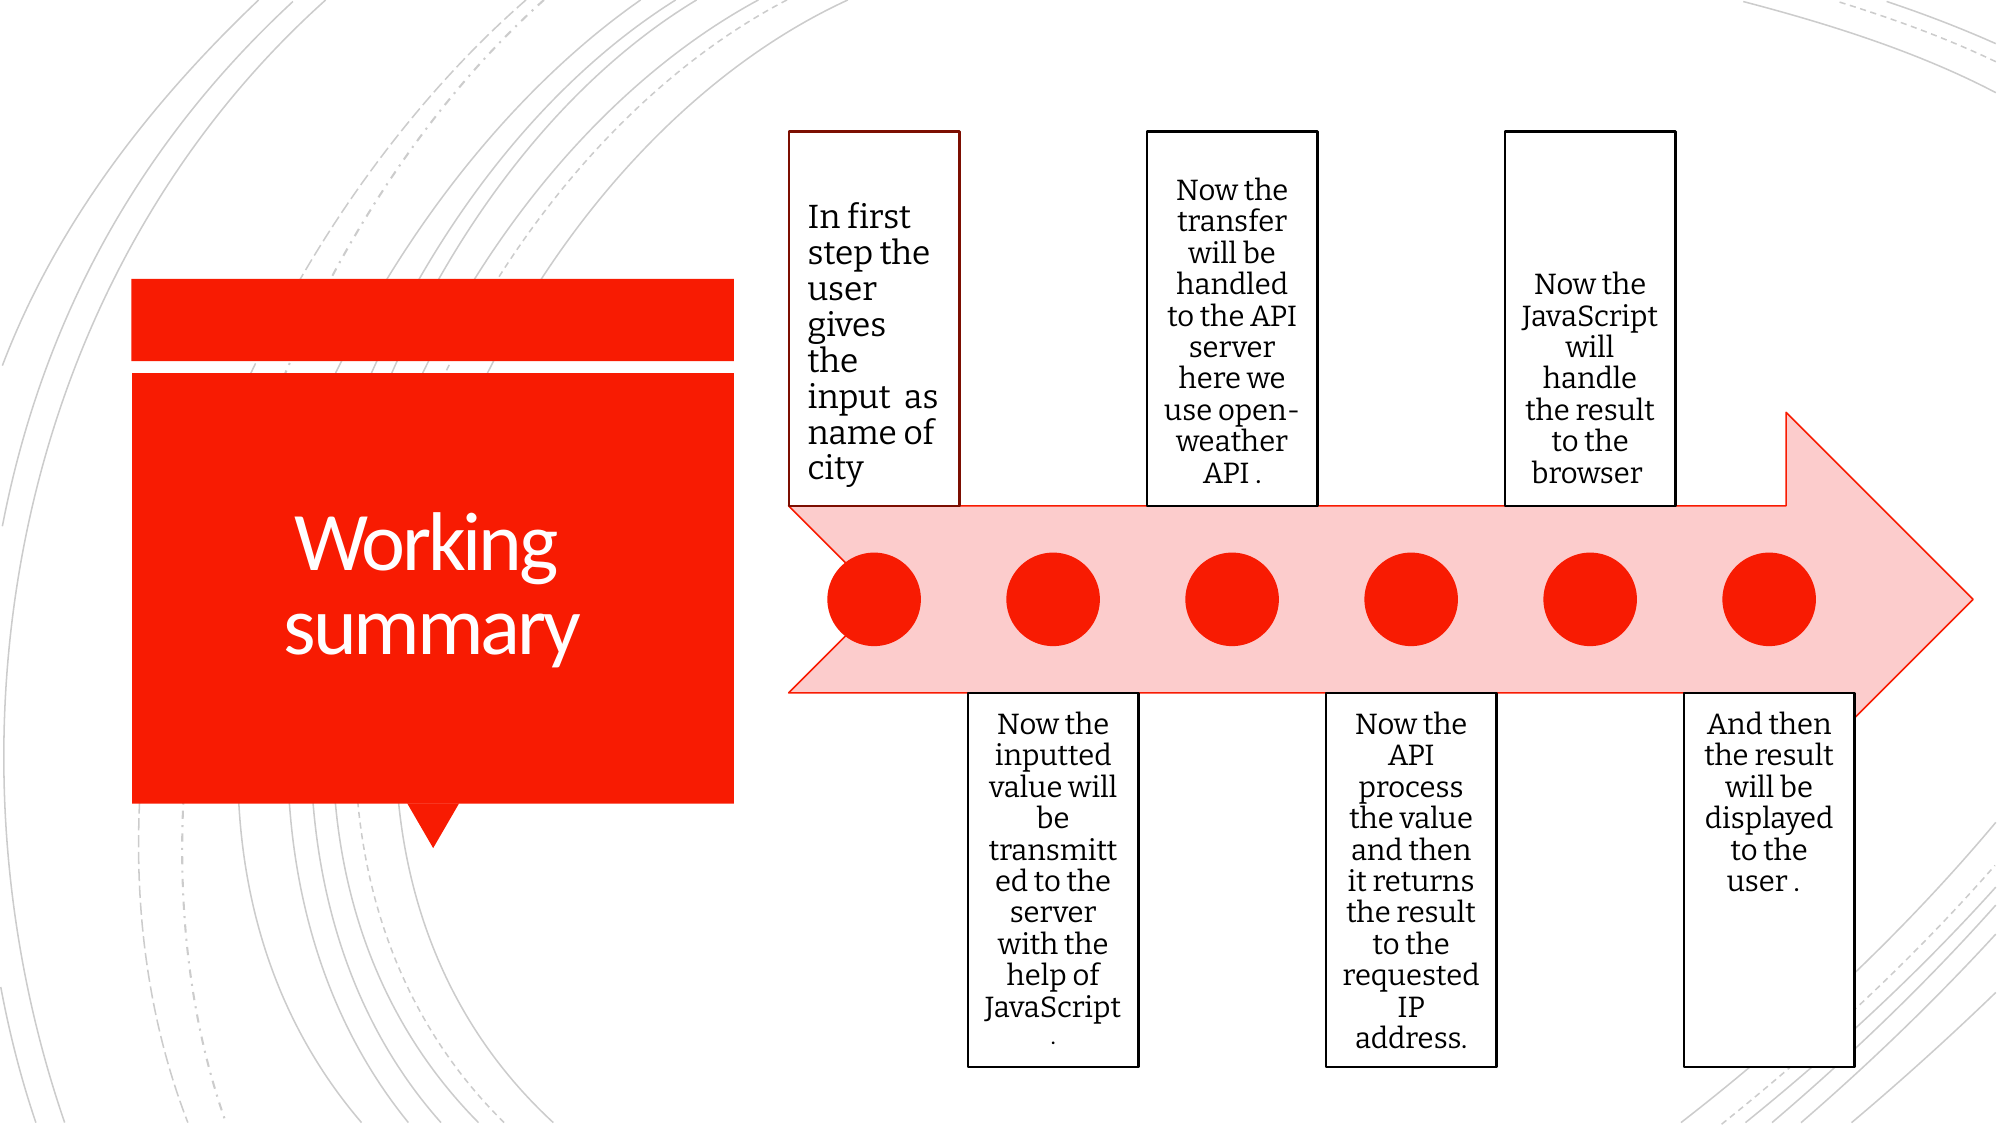

In first step the user gives the input  as name of city
Now the inputted value will be transmitted to the server with the help of JavaScript .
Now the transfer will be handled to the API server here we use open-weather API .
Now the API process the value and then it returns the result to the requested IP address.
Now the JavaScript will handle the result to the browser
And then the result will be displayed to the user .
# Working  summary